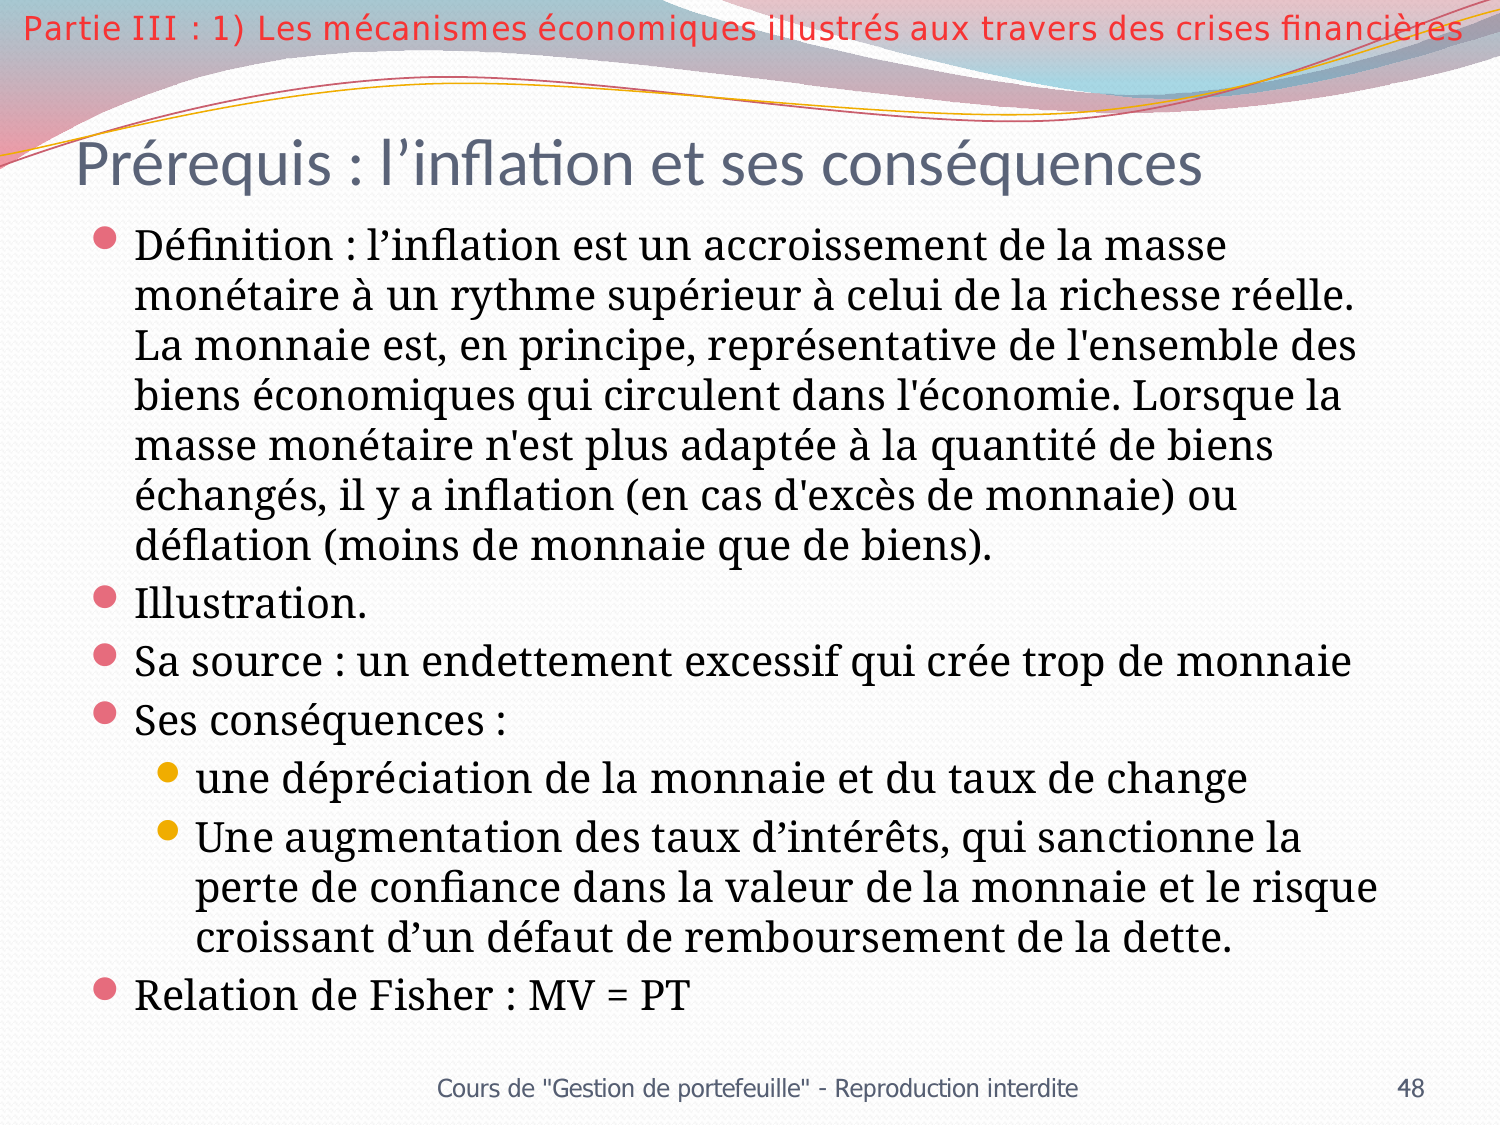

Partie III : 1) Les mécanismes économiques illustrés aux travers des crises financières
# Prérequis : l’inflation et ses conséquences
Définition : l’inflation est un accroissement de la masse monétaire à un rythme supérieur à celui de la richesse réelle. La monnaie est, en principe, représentative de l'ensemble des biens économiques qui circulent dans l'économie. Lorsque la masse monétaire n'est plus adaptée à la quantité de biens échangés, il y a inflation (en cas d'excès de monnaie) ou déflation (moins de monnaie que de biens).
Illustration.
Sa source : un endettement excessif qui crée trop de monnaie
Ses conséquences :
une dépréciation de la monnaie et du taux de change
Une augmentation des taux d’intérêts, qui sanctionne la perte de confiance dans la valeur de la monnaie et le risque croissant d’un défaut de remboursement de la dette.
Relation de Fisher : MV = PT
Cours de "Gestion de portefeuille" - Reproduction interdite
48